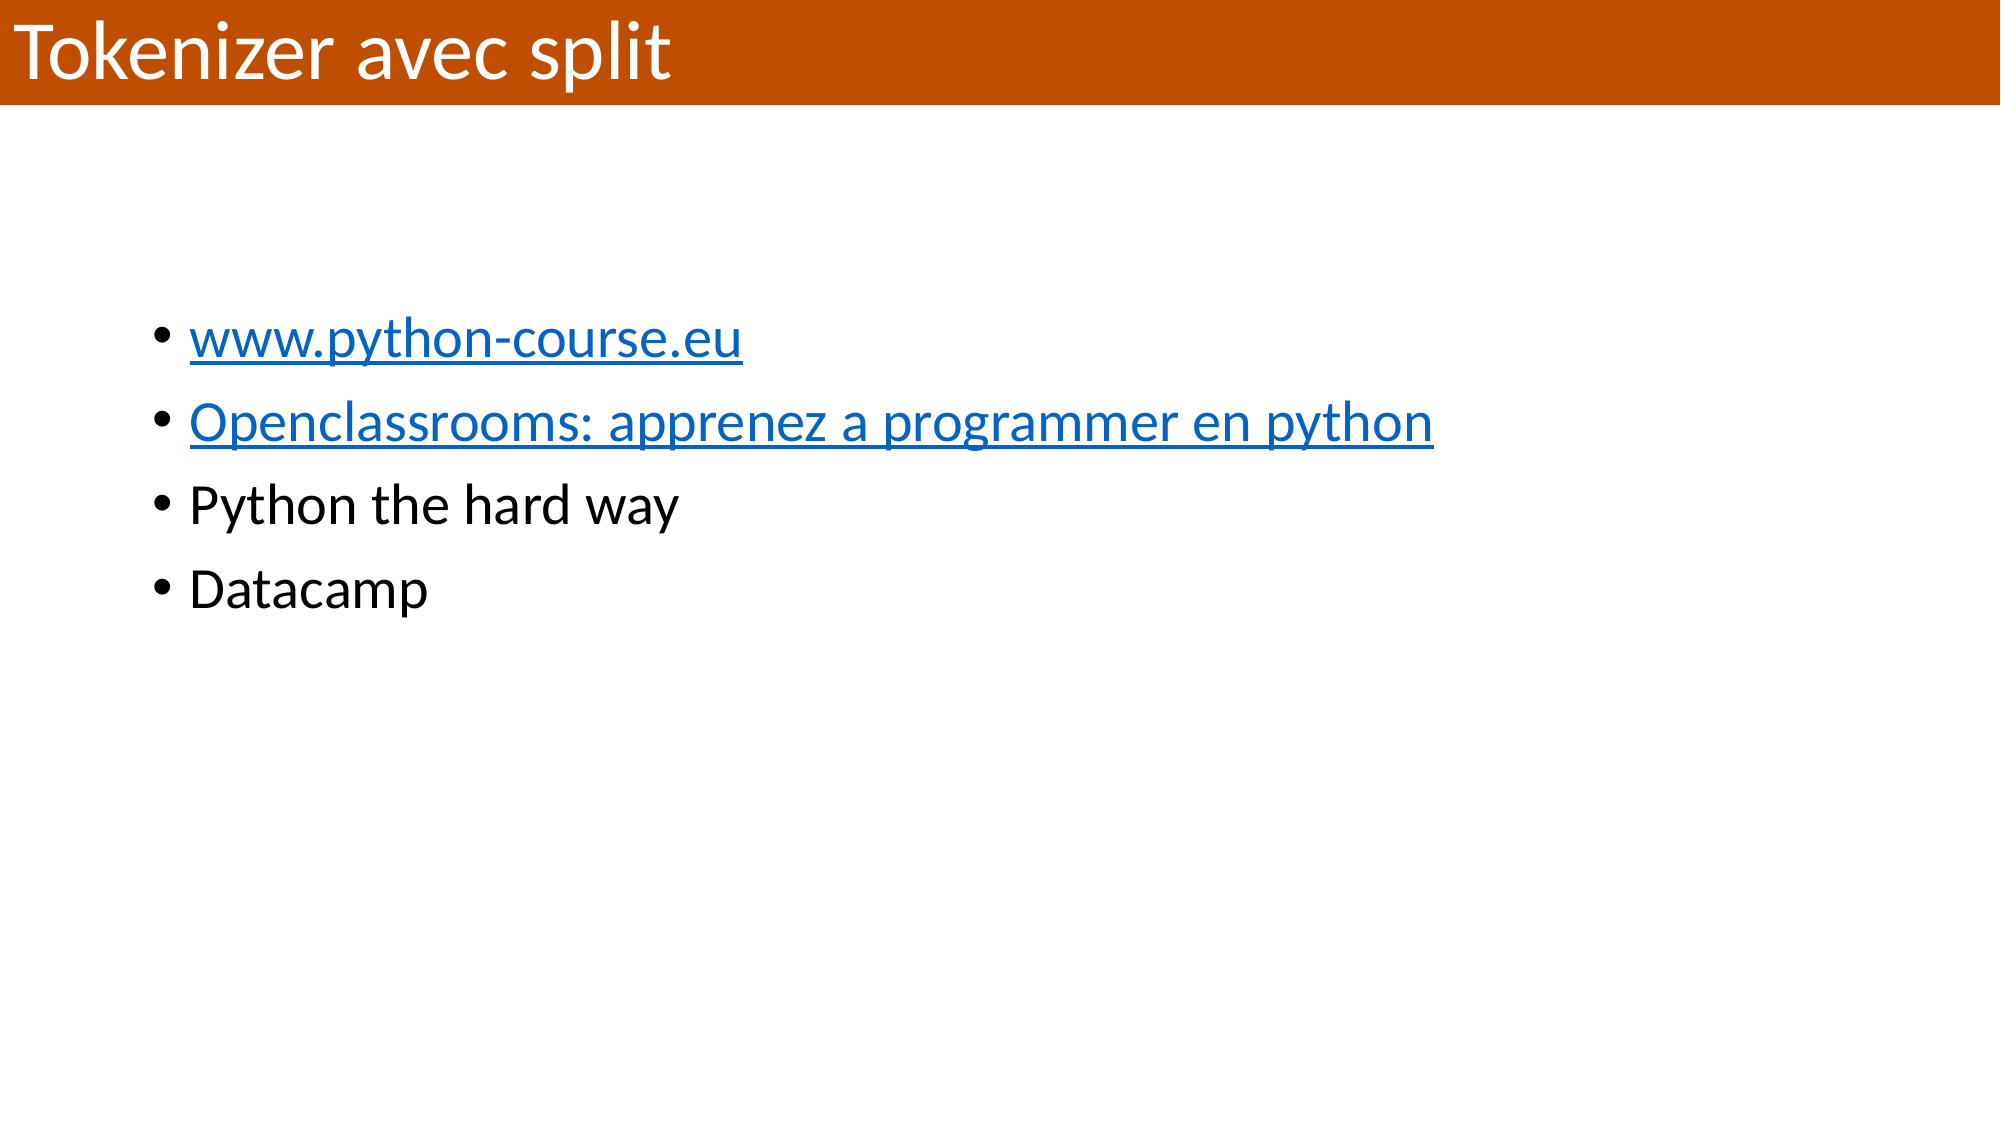

Tokenizer avec split
www.python-course.eu
Openclassrooms: apprenez a programmer en python
Python the hard way
Datacamp